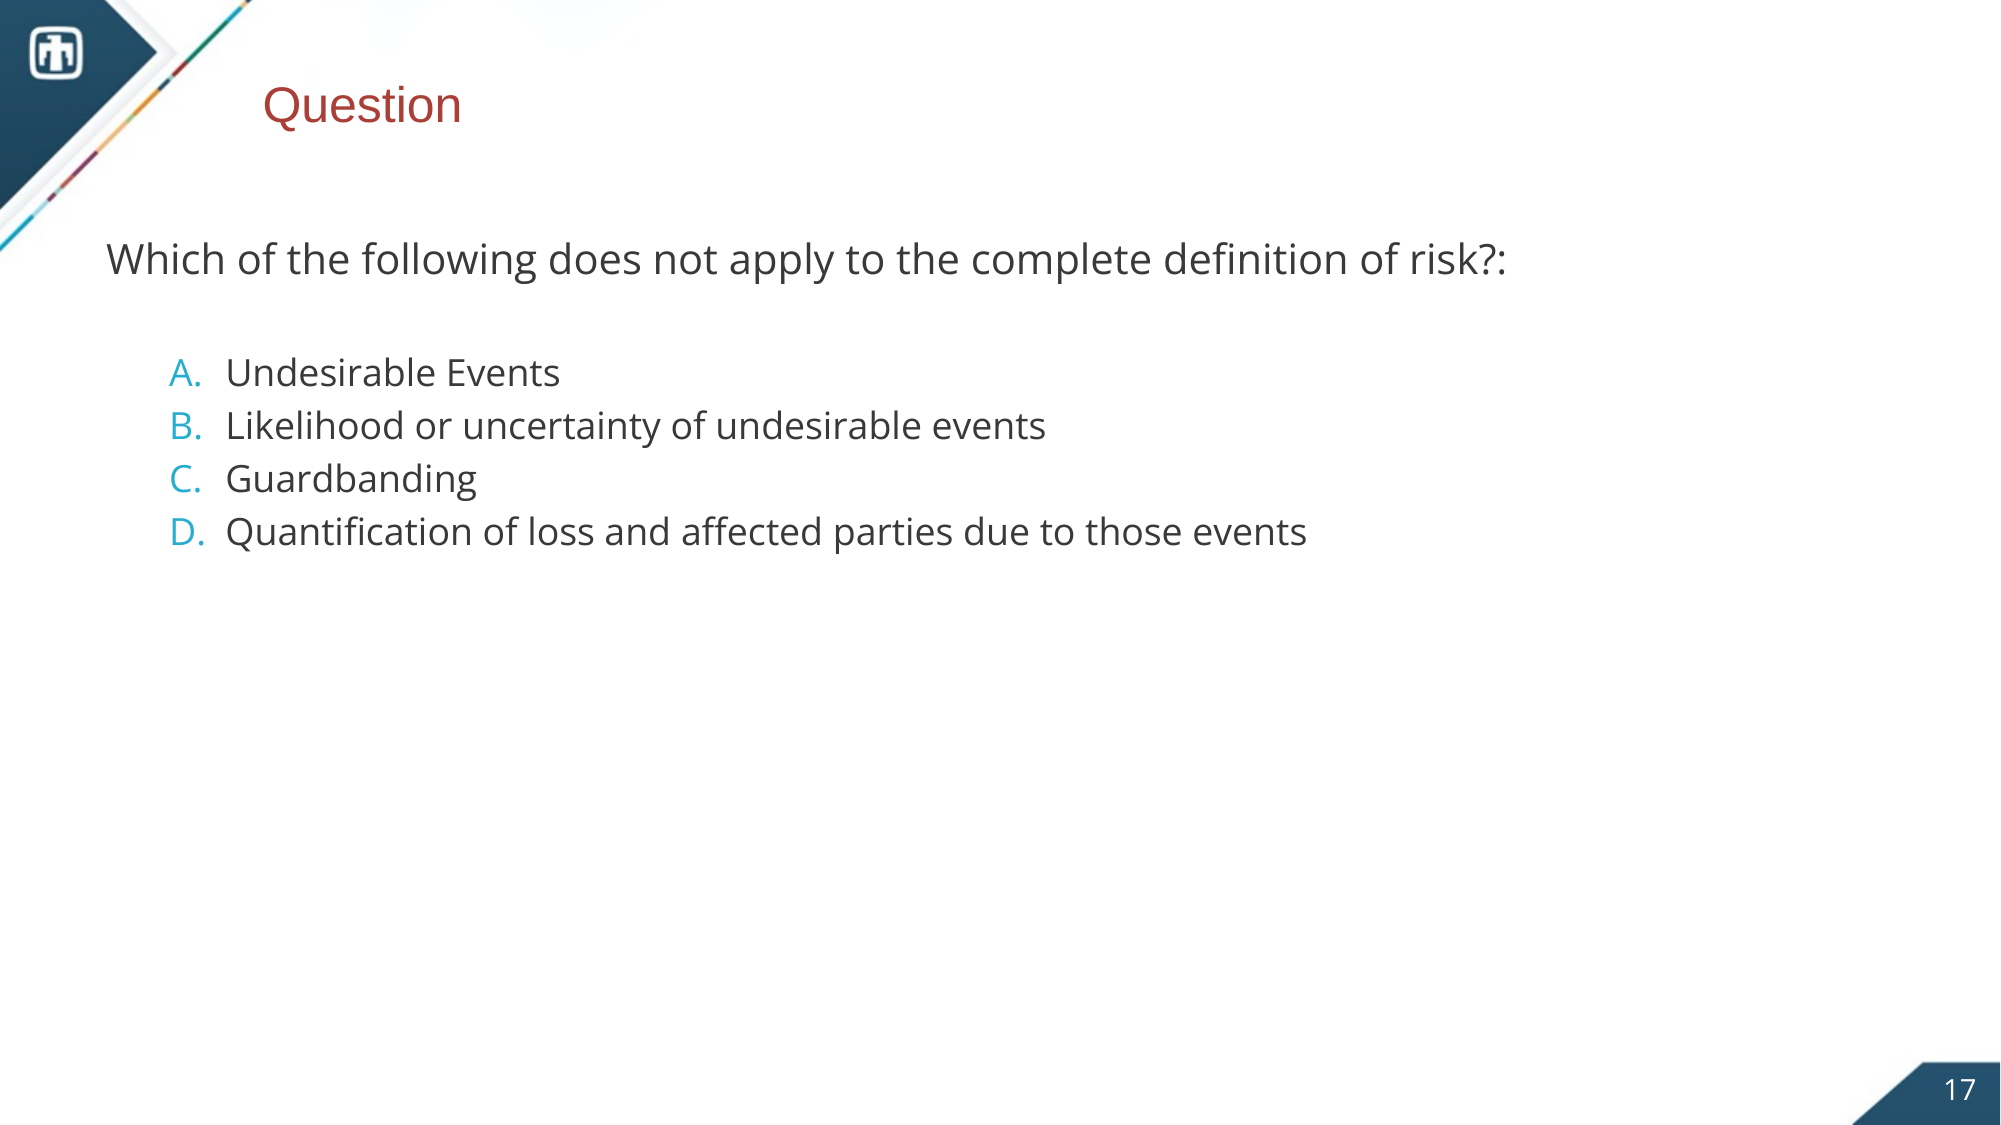

# Question
Which of the following does not apply to the complete definition of risk?:

Undesirable Events
Likelihood or uncertainty of undesirable events
Guardbanding
Quantification of loss and affected parties due to those events

17